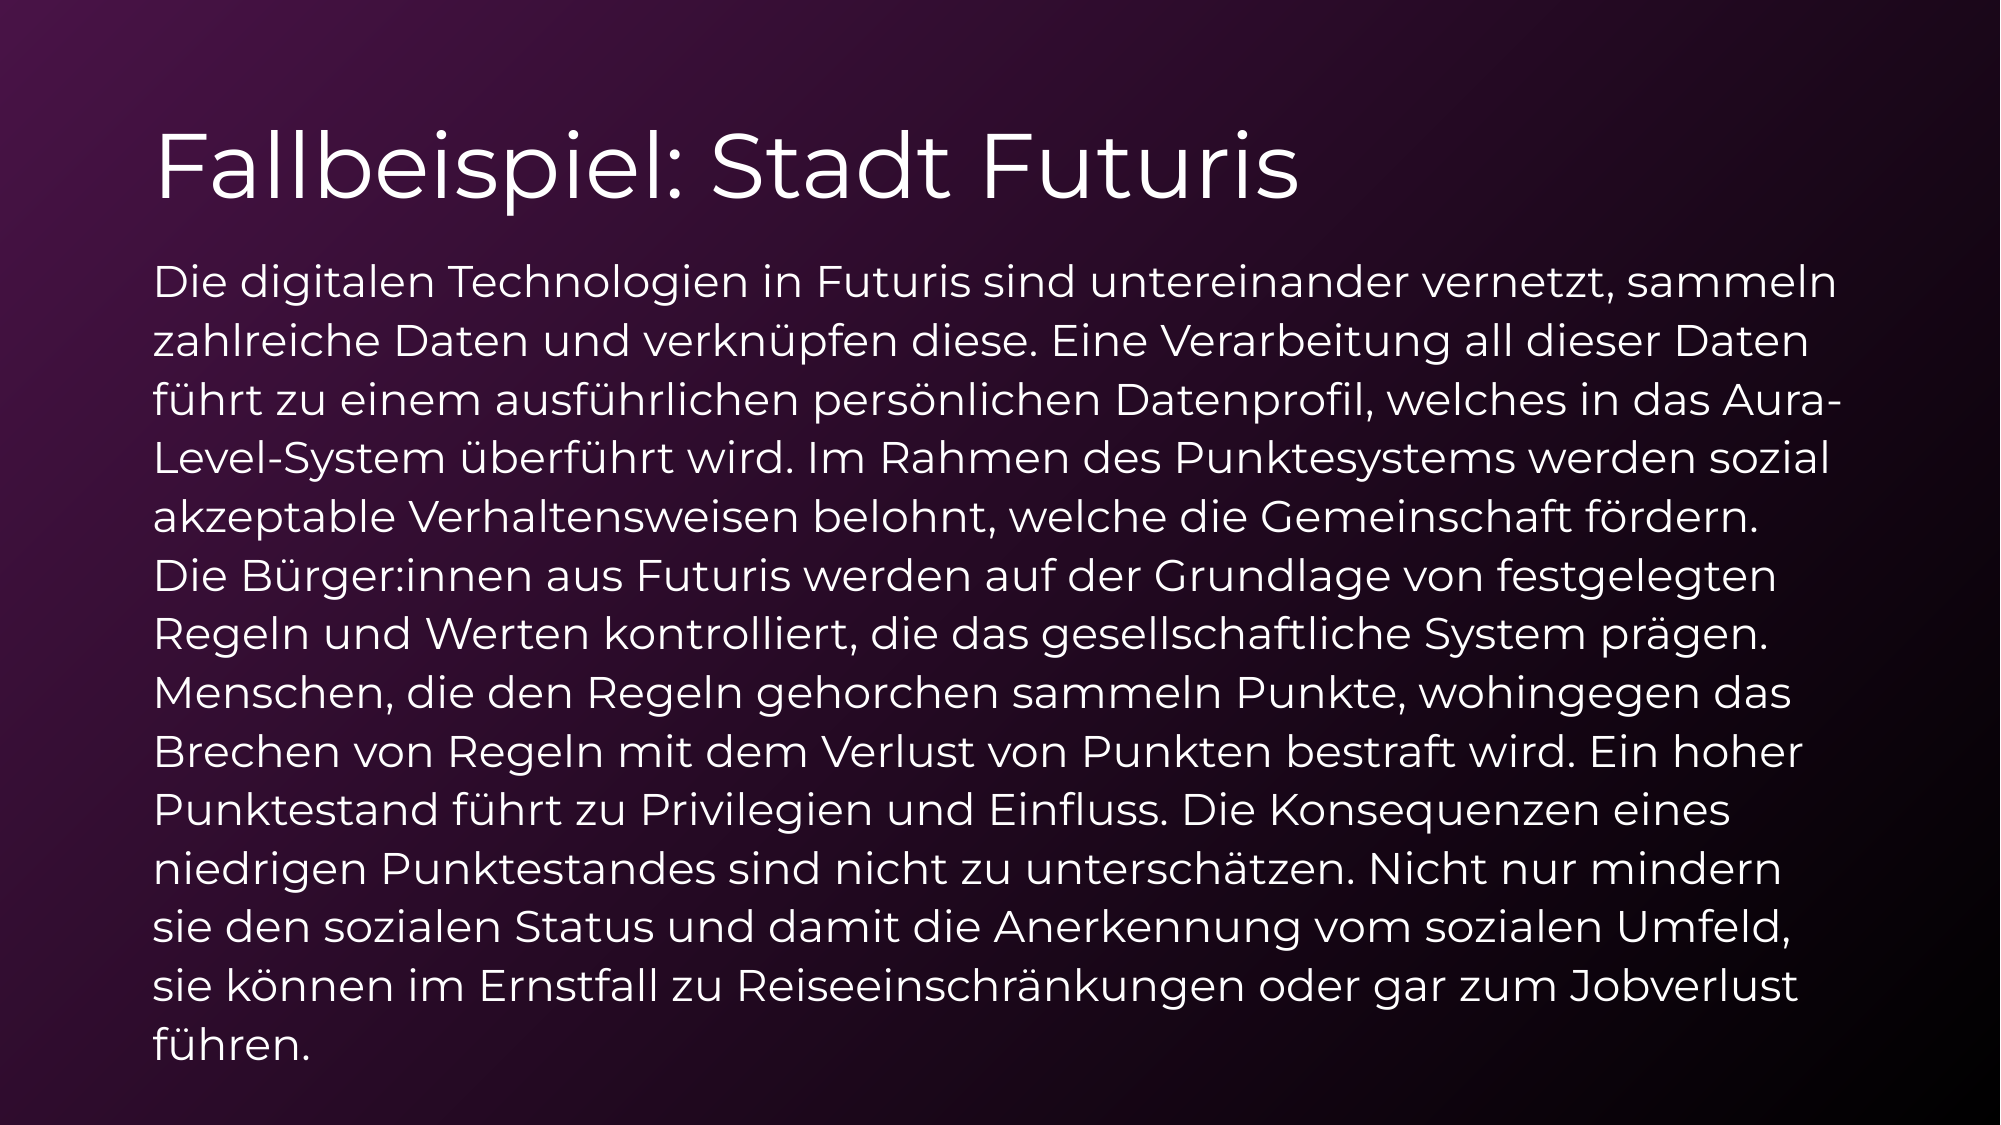

# Fallbeispiel: Stadt Futuris
Die digitalen Technologien in Futuris sind untereinander vernetzt, sammeln zahlreiche Daten und verknüpfen diese. Eine Verarbeitung all dieser Daten führt zu einem ausführlichen persönlichen Datenprofil, welches in das Aura-Level-System überführt wird. Im Rahmen des Punktesystems werden sozial akzeptable Verhaltensweisen belohnt, welche die Gemeinschaft fördern. Die Bürger:innen aus Futuris werden auf der Grundlage von festgelegten Regeln und Werten kontrolliert, die das gesellschaftliche System prägen. Menschen, die den Regeln gehorchen sammeln Punkte, wohingegen das Brechen von Regeln mit dem Verlust von Punkten bestraft wird. Ein hoher Punktestand führt zu Privilegien und Einfluss. Die Konsequenzen eines niedrigen Punktestandes sind nicht zu unterschätzen. Nicht nur mindern sie den sozialen Status und damit die Anerkennung vom sozialen Umfeld, sie können im Ernstfall zu Reiseeinschränkungen oder gar zum Jobverlust führen.